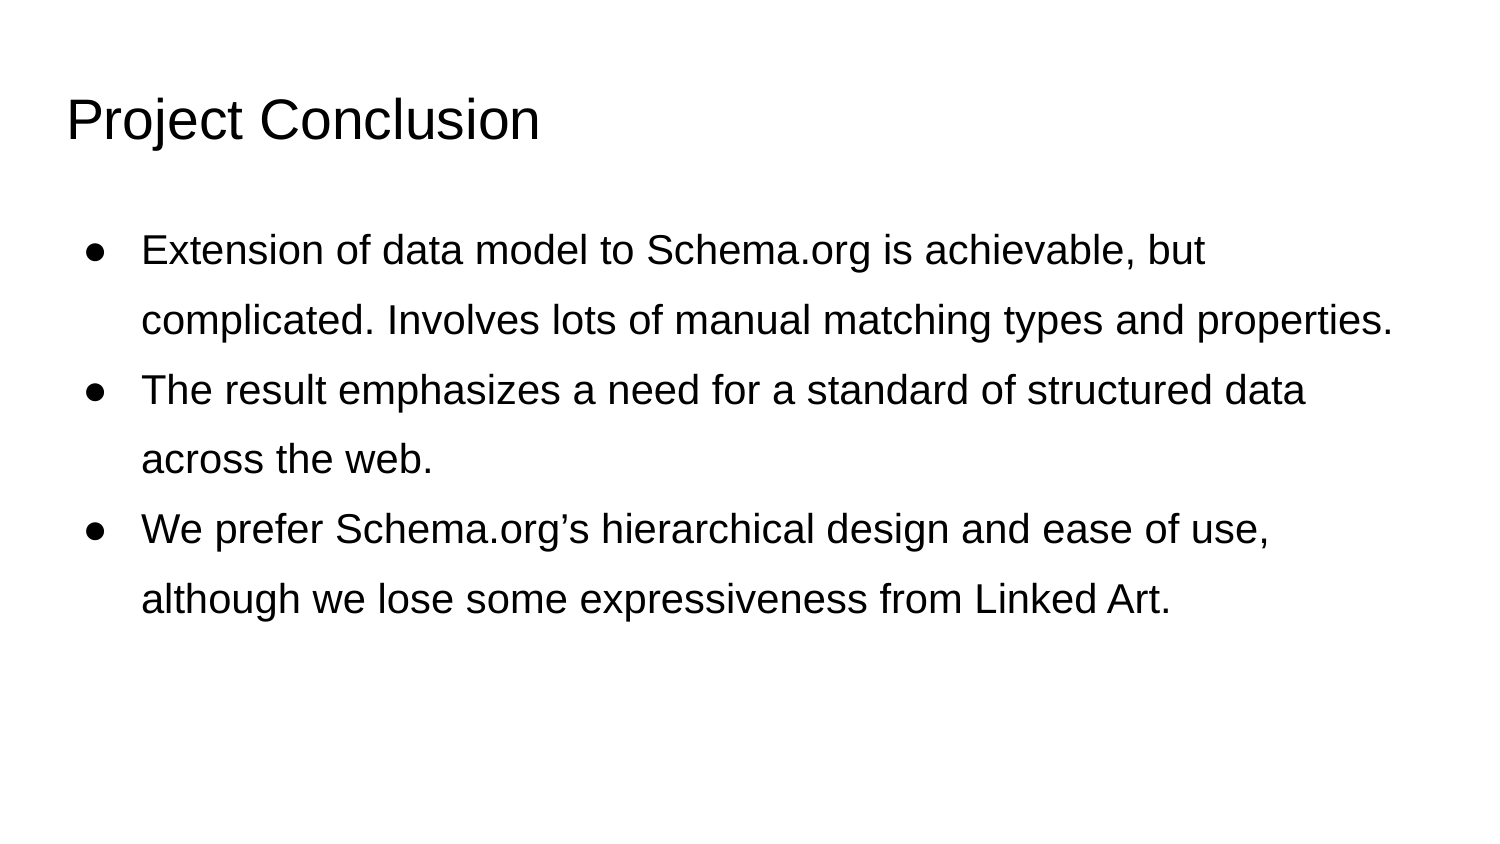

# Project Conclusion
Extension of data model to Schema.org is achievable, but complicated. Involves lots of manual matching types and properties.
The result emphasizes a need for a standard of structured data across the web.
We prefer Schema.org’s hierarchical design and ease of use, although we lose some expressiveness from Linked Art.